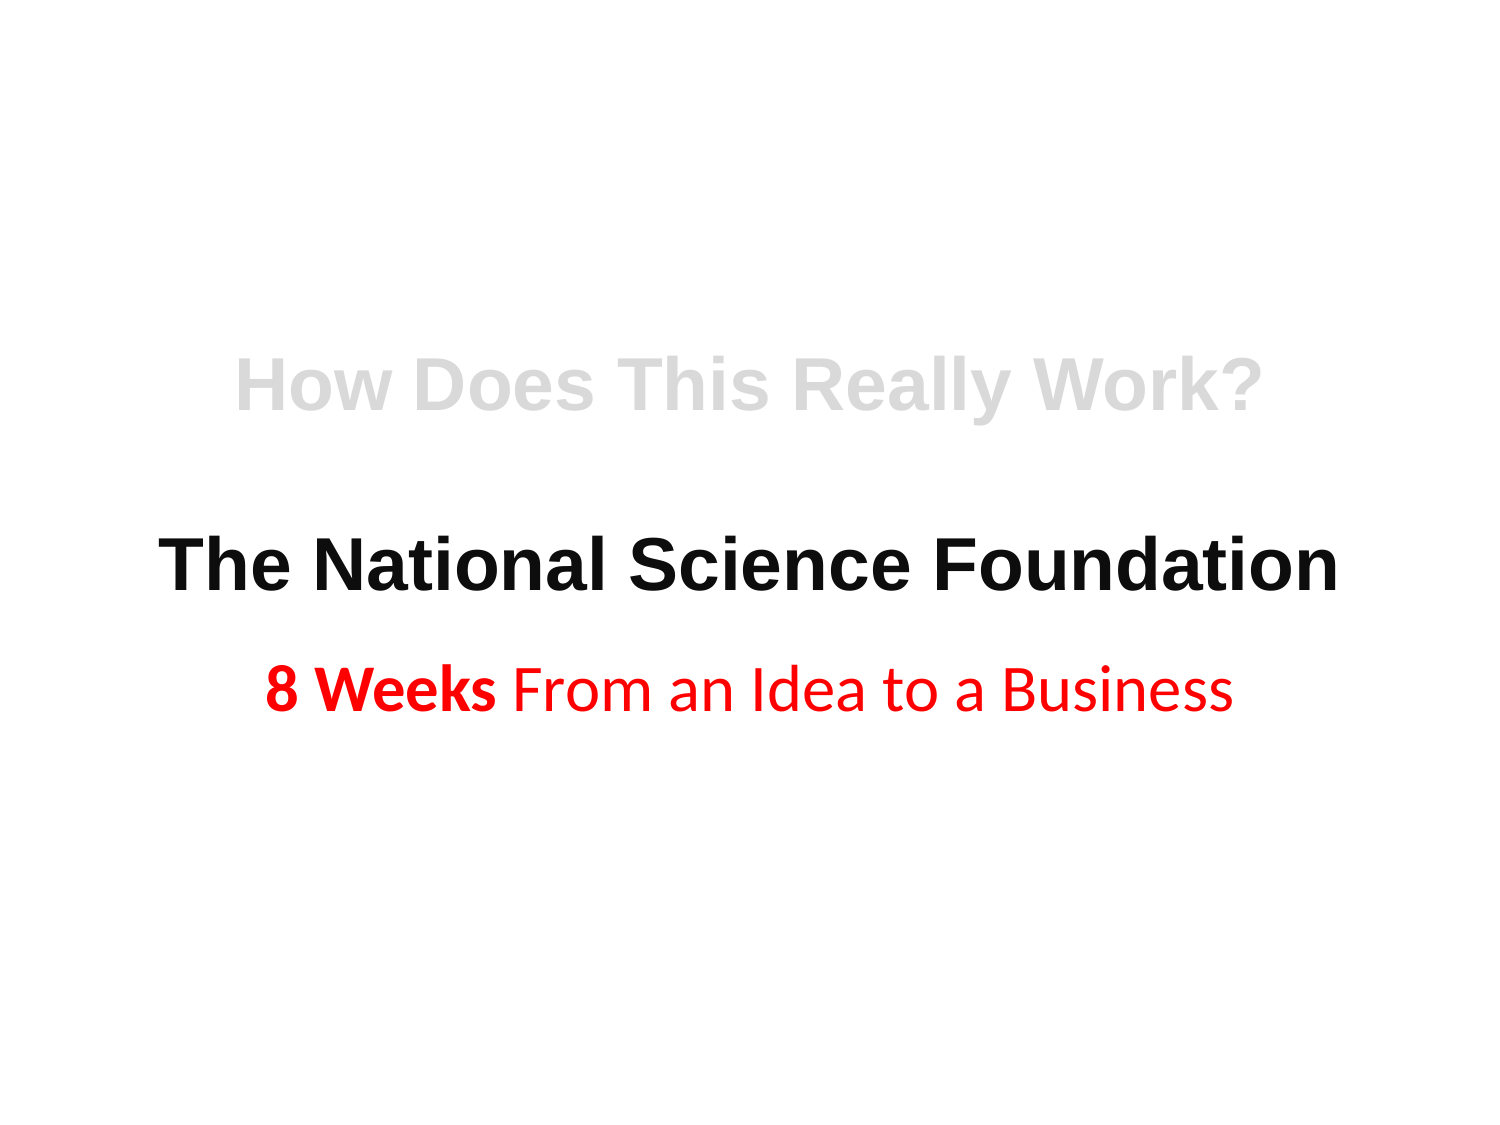

# How Does This Really Work? The National Science Foundation
8 Weeks From an Idea to a Business